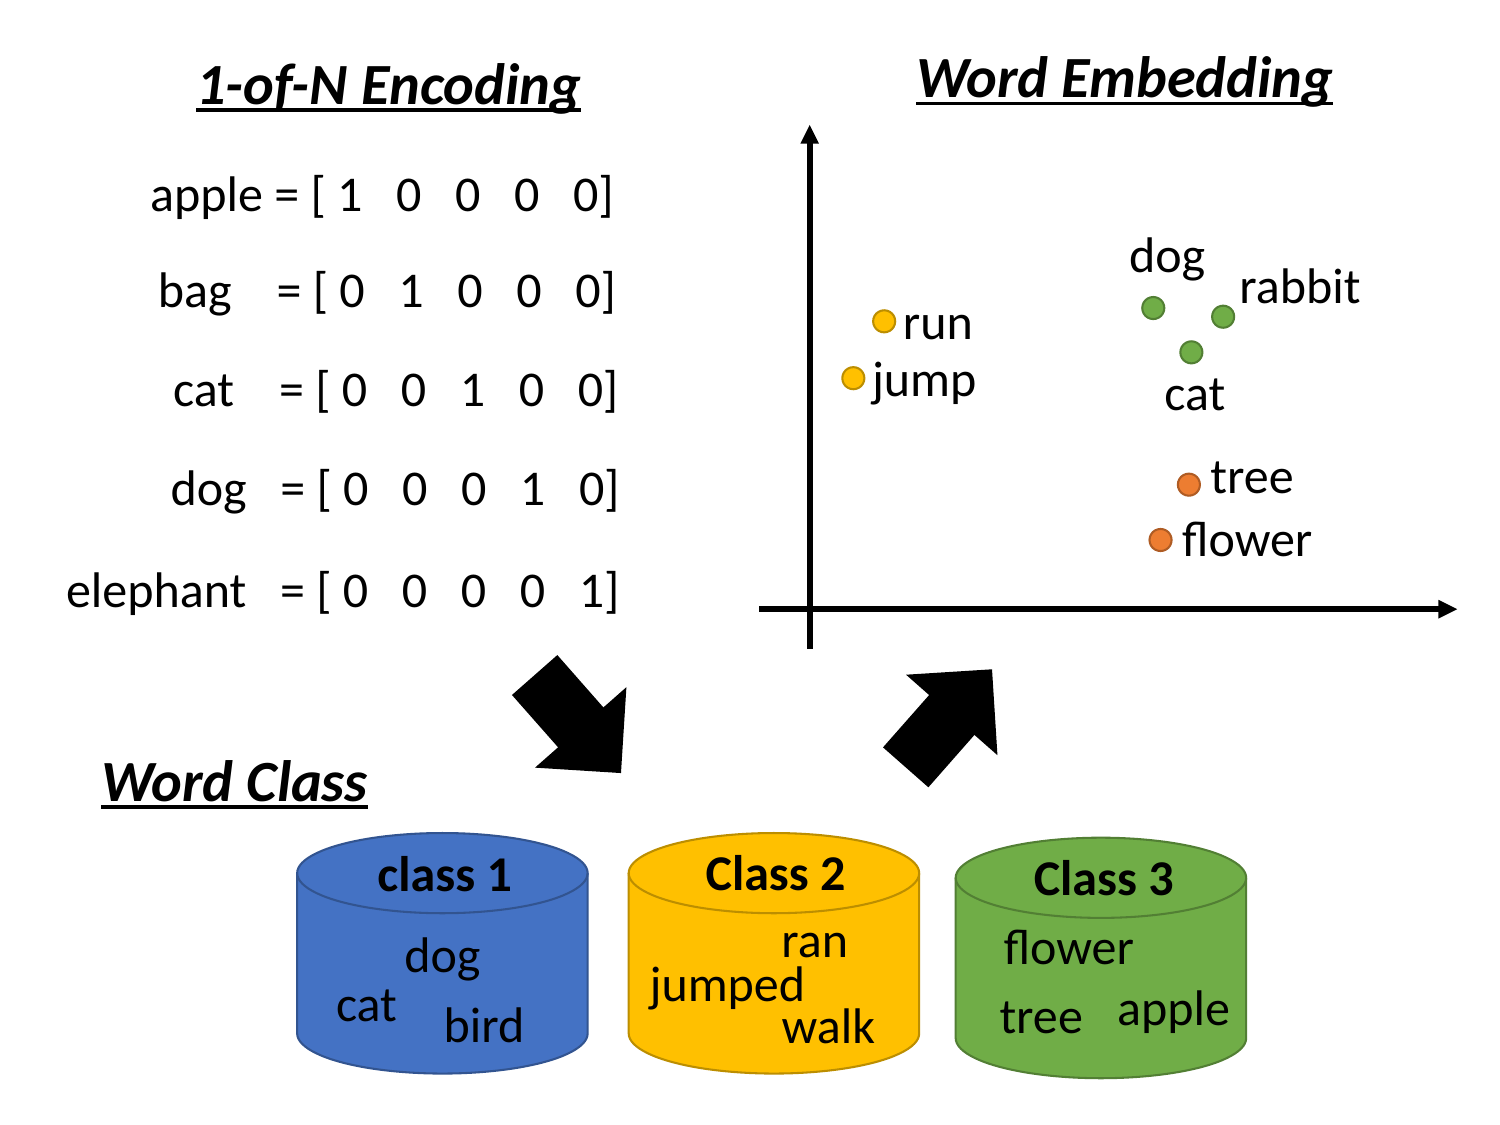

Word Embedding
1-of-N Encoding
apple = [ 1   0   0   0   0]
bag    = [ 0   1   0   0   0]
cat    = [ 0   0   1   0   0]
dog   = [ 0   0   0   1   0]
elephant   = [ 0   0   0   0   1]
dog
rabbit
run

jump

cat

tree

flower

Word Class

class 1
dog
cat
bird

Class 2
Class 3

ran
flower
jumped
apple
tree
walk